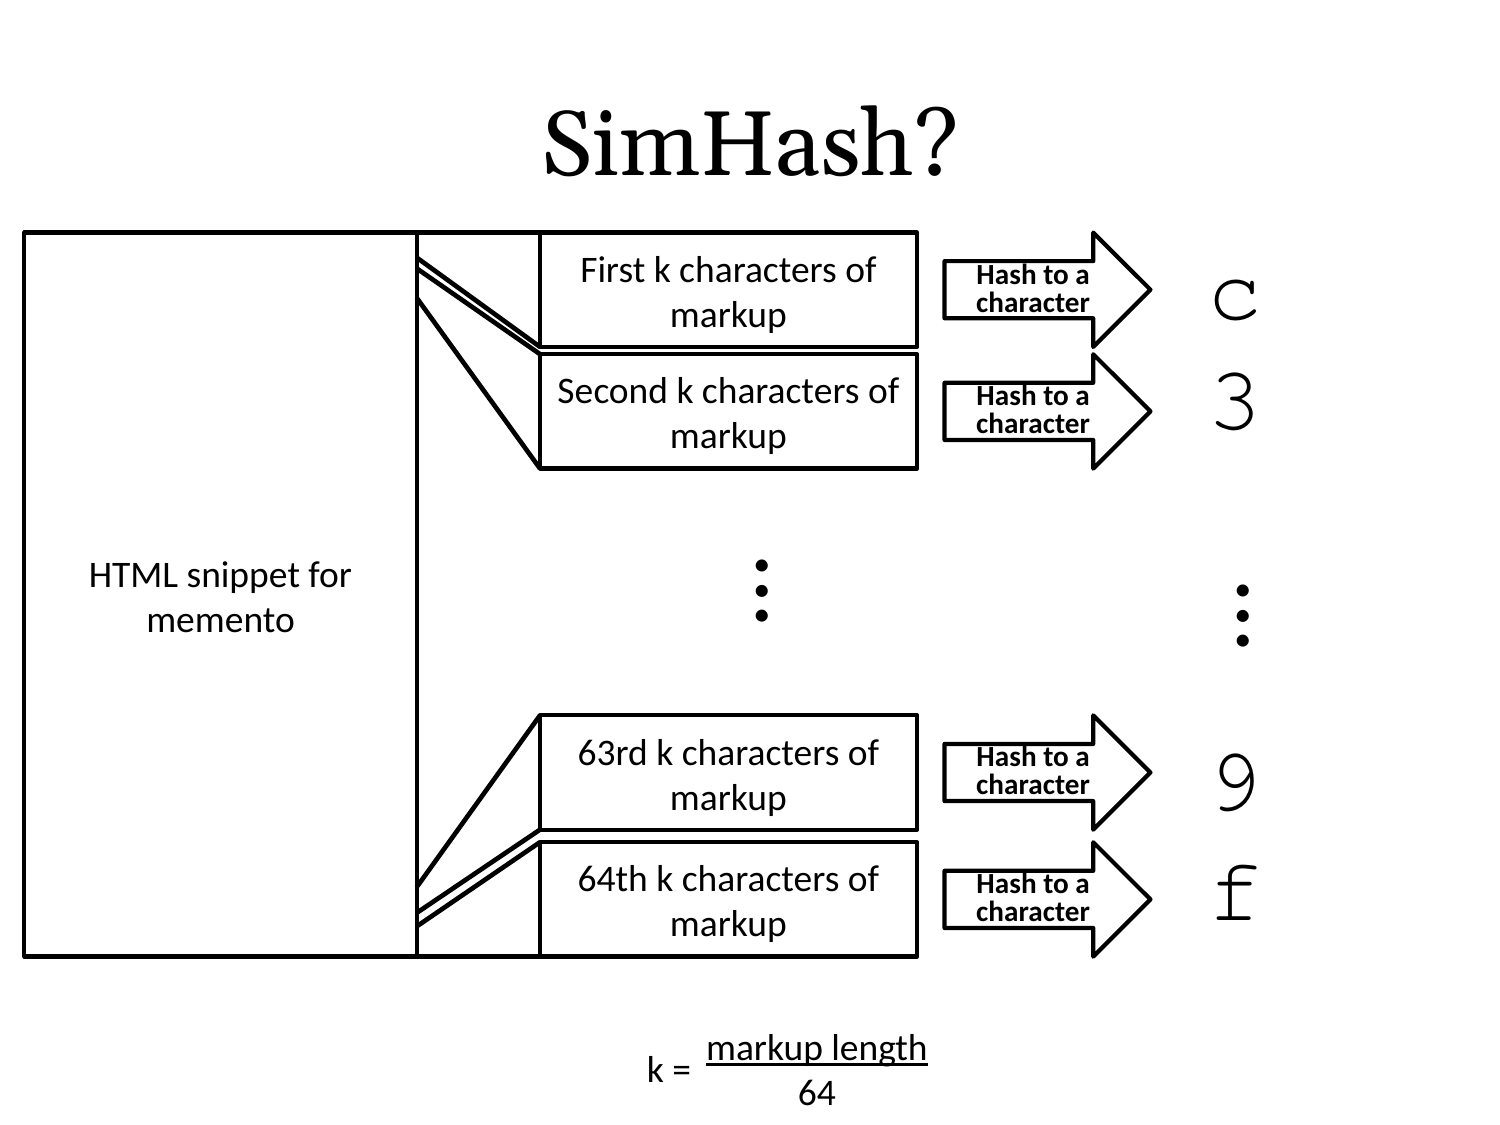

# SimHash?
c
3
HTML snippet for memento
First k characters of markup
Hash to a character
Second k characters of markup
Hash to a character
…
…
9
f
63rd k characters of markup
Hash to a character
64th k characters of markup
Hash to a character
markup length
64
k =